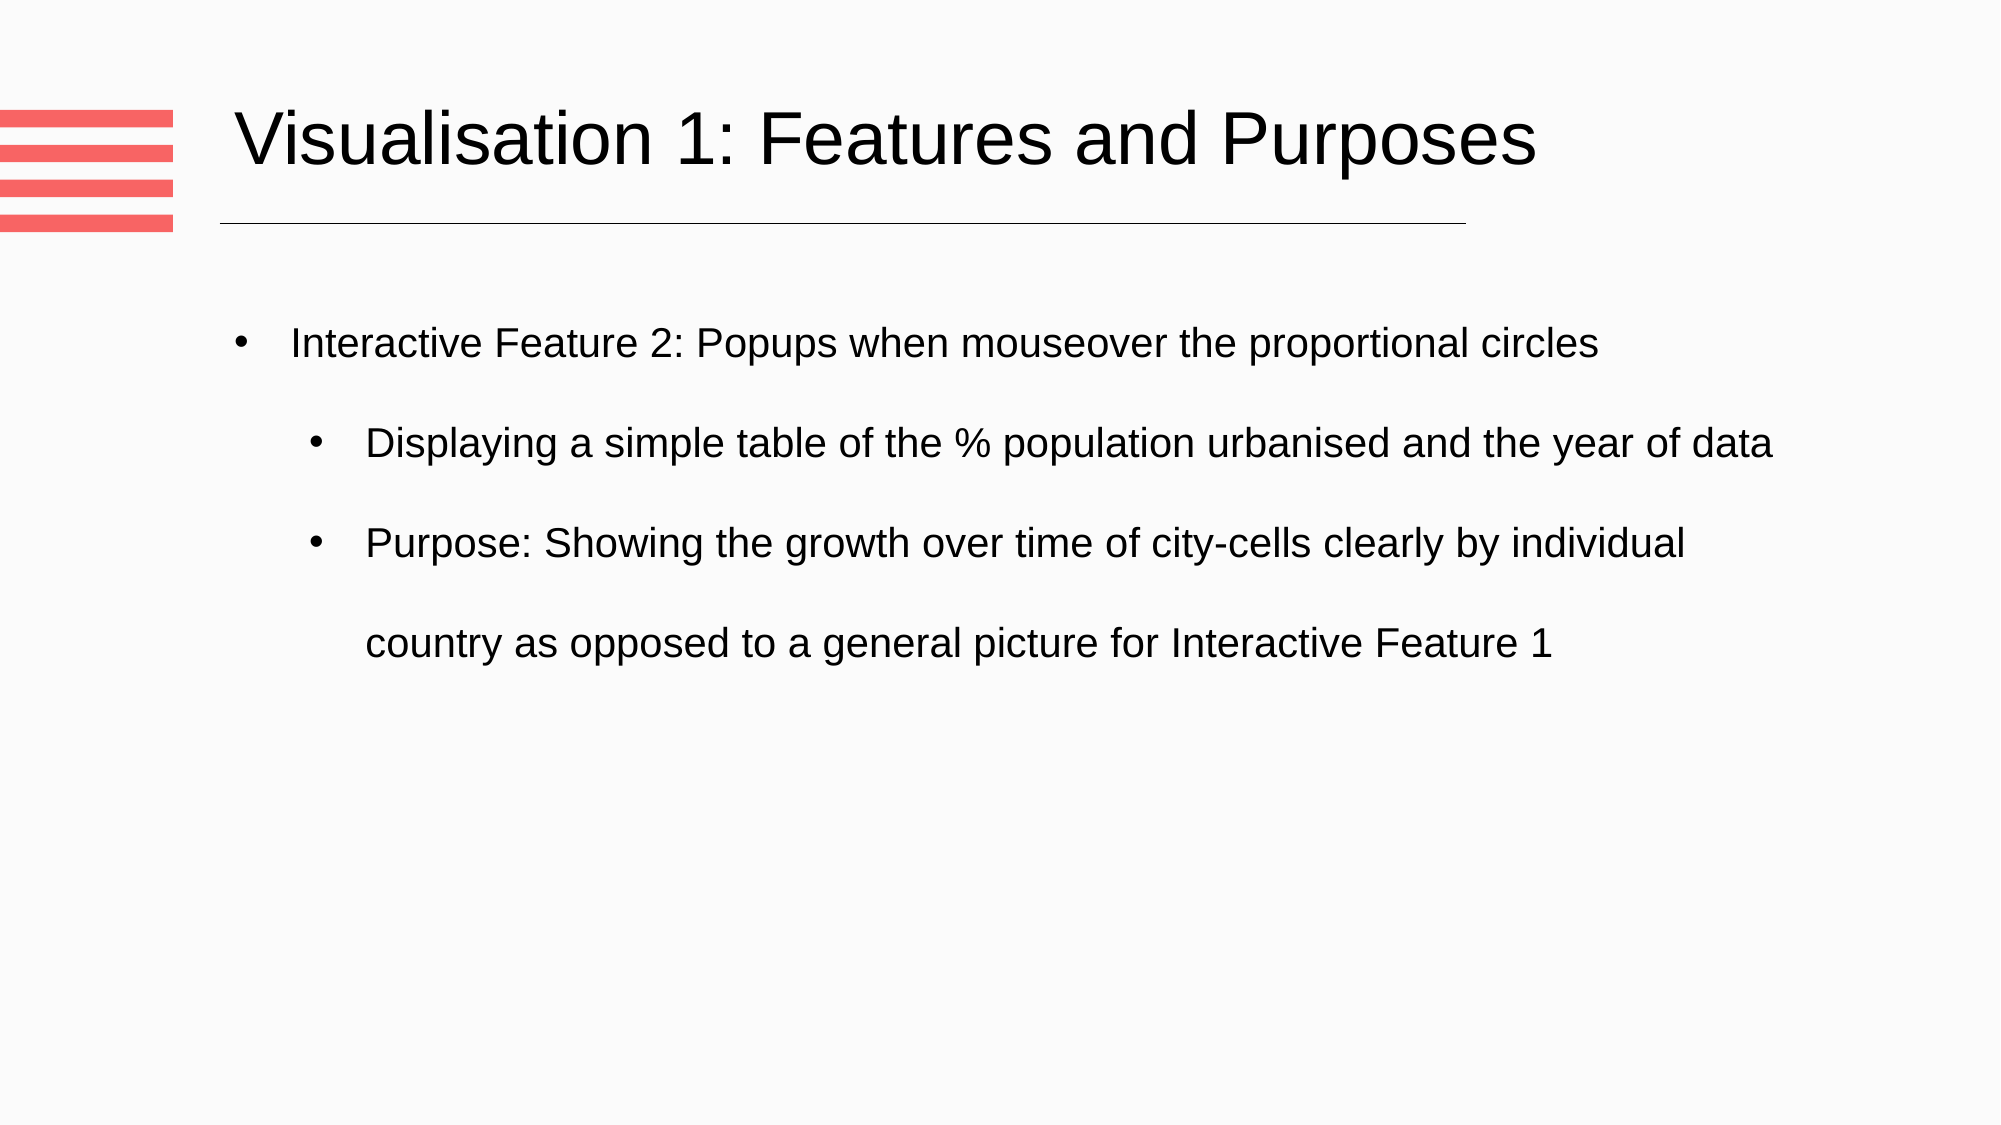

Visualisation 1: Features and Purposes

Interactive Feature 2: Popups when mouseover the proportional circles
Displaying a simple table of the % population urbanised and the year of data
Purpose: Showing the growth over time of city-cells clearly by individual country as opposed to a general picture for Interactive Feature 1